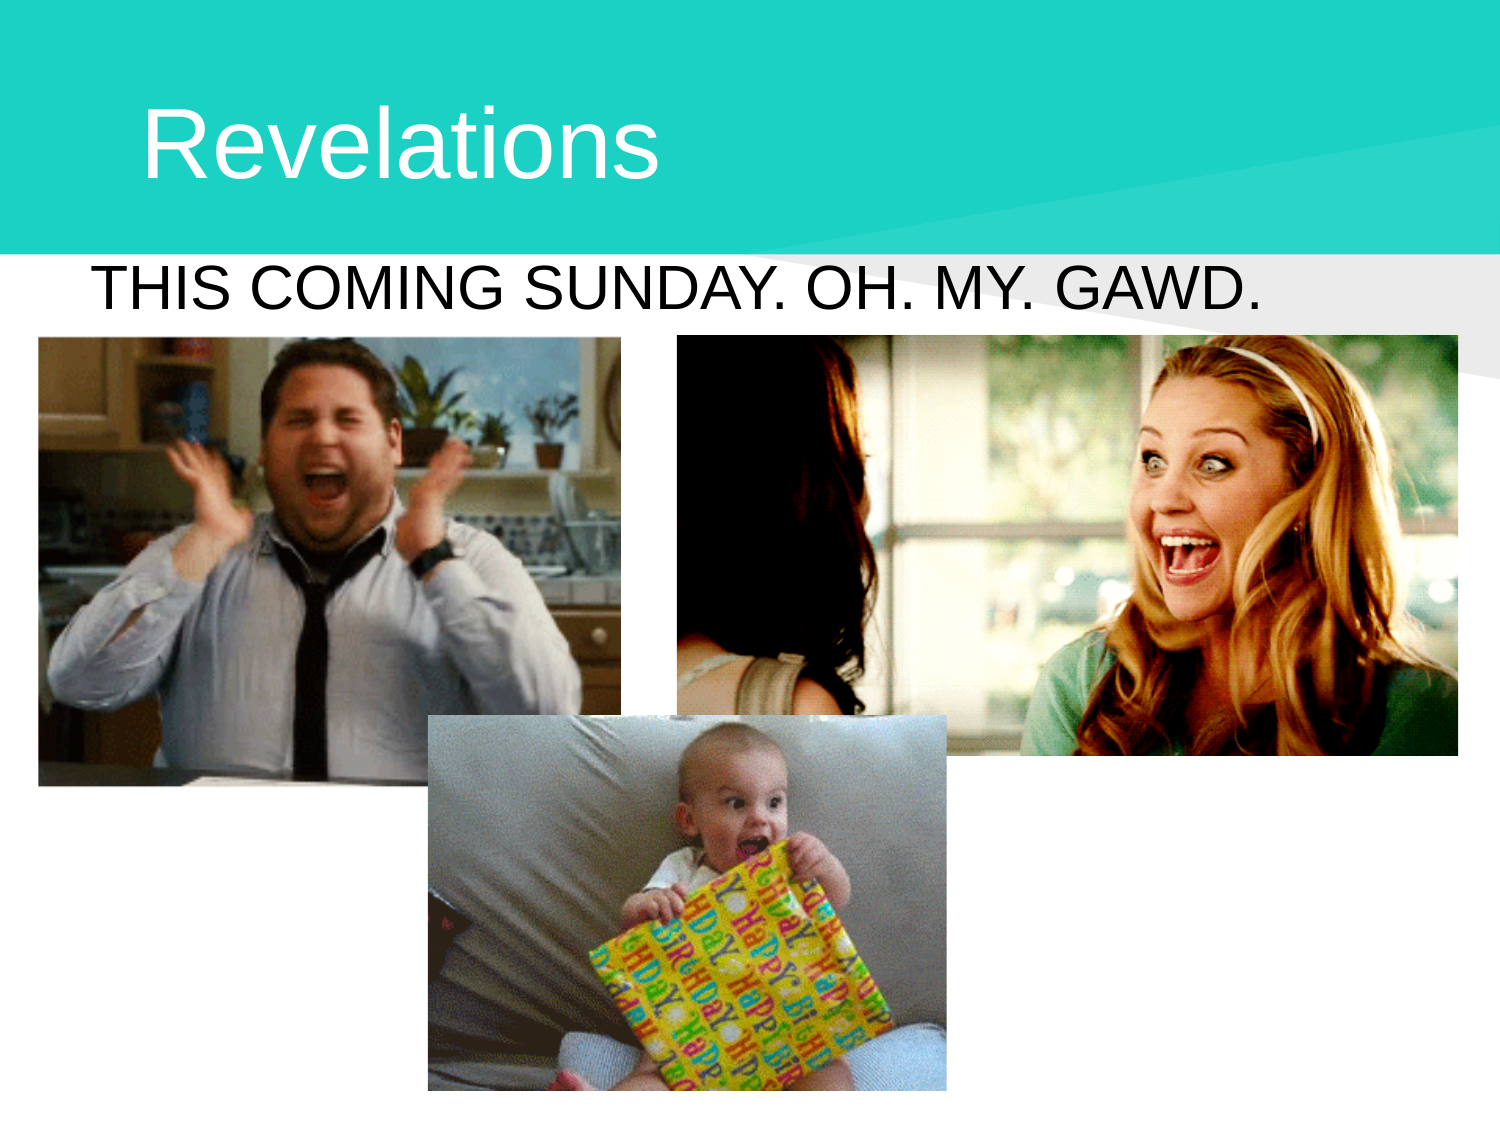

# Revelations
THIS COMING SUNDAY. OH. MY. GAWD.